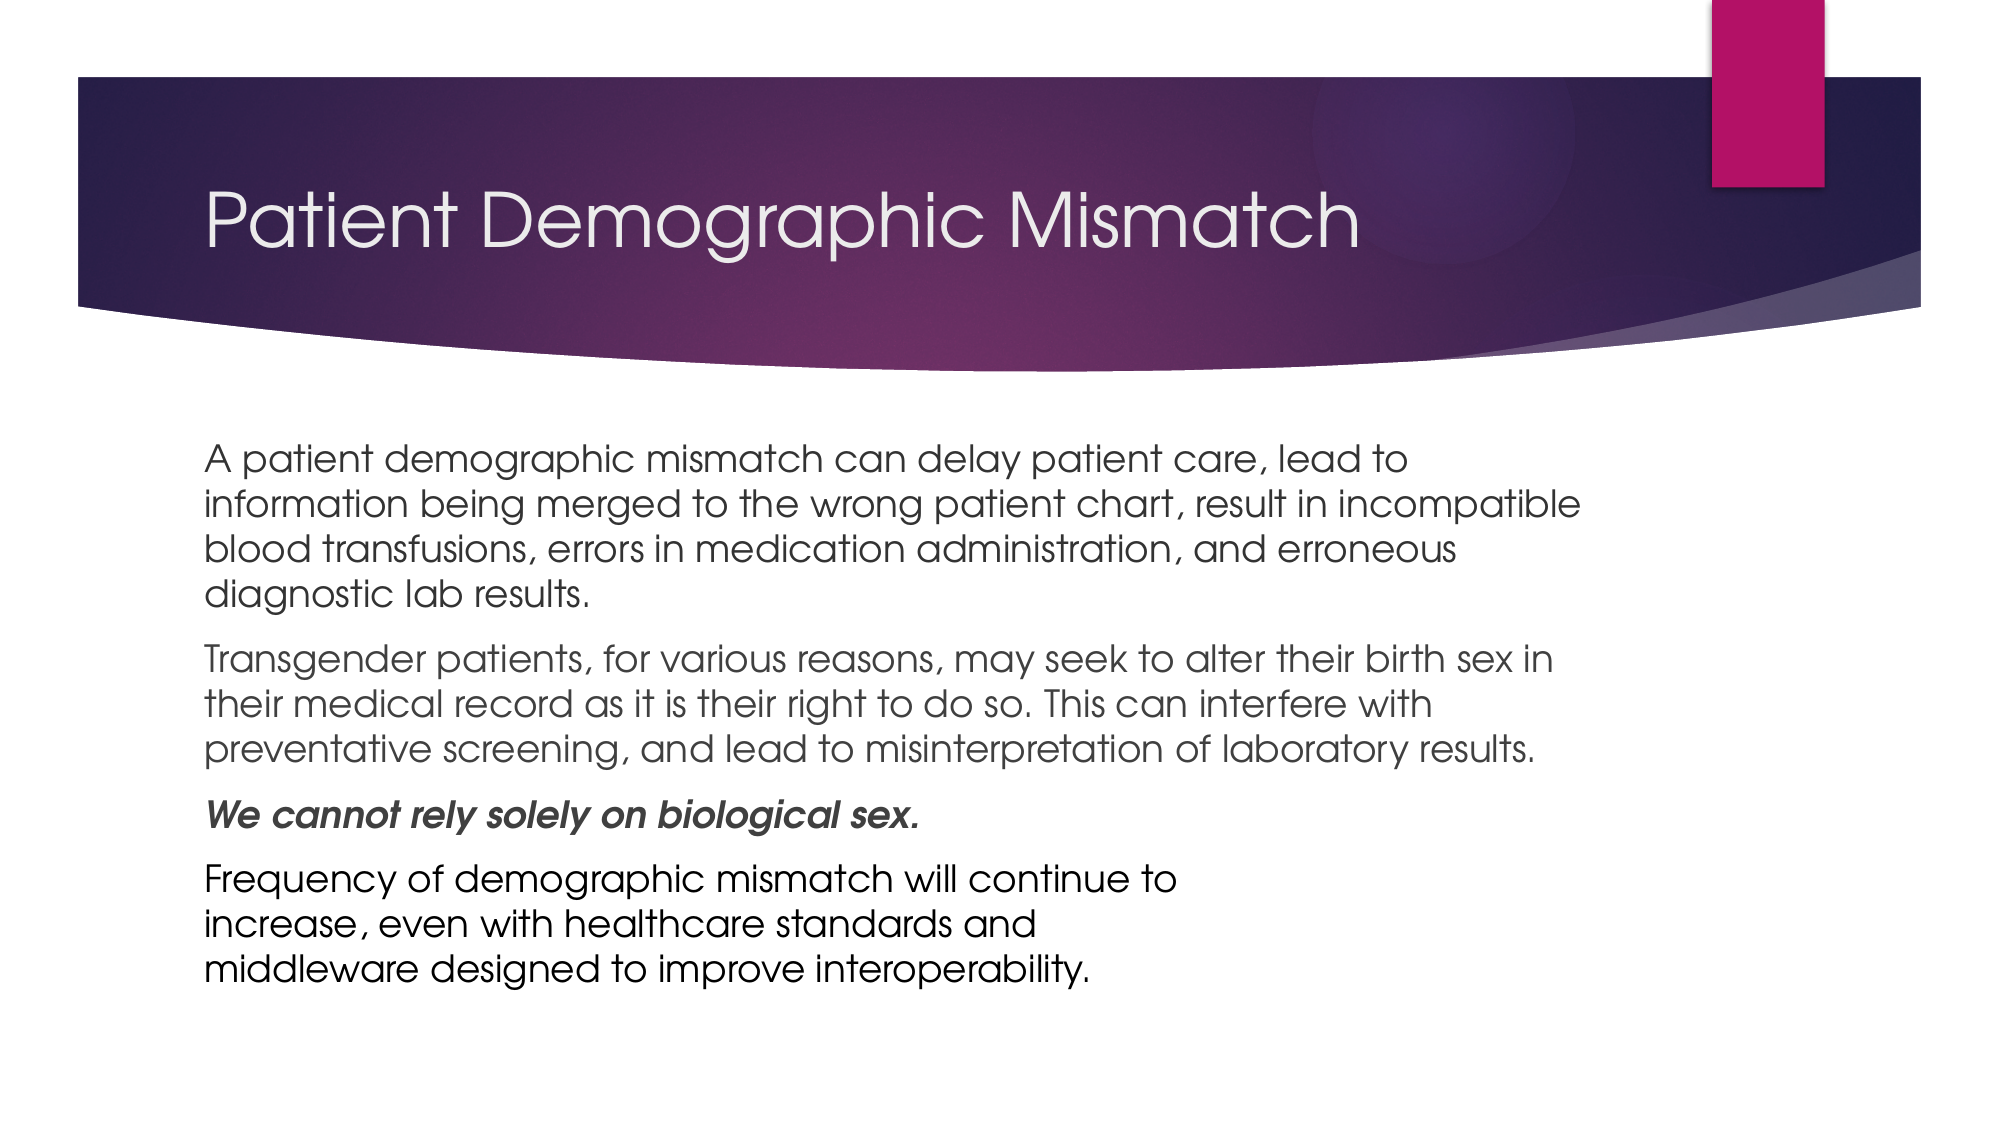

# Patient Demographic Mismatch
A patient demographic mismatch can delay patient care, lead to information being merged to the wrong patient chart, result in incompatible blood transfusions, errors in medication administration, and erroneous diagnostic lab results.
Transgender patients, for various reasons, may seek to alter their birth sex in their medical record as it is their right to do so. This can interfere with preventative screening, and lead to misinterpretation of laboratory results.
We cannot rely solely on biological sex.

Frequency of demographic mismatch will continue to increase, even with healthcare standards and middleware designed to improve interoperability.